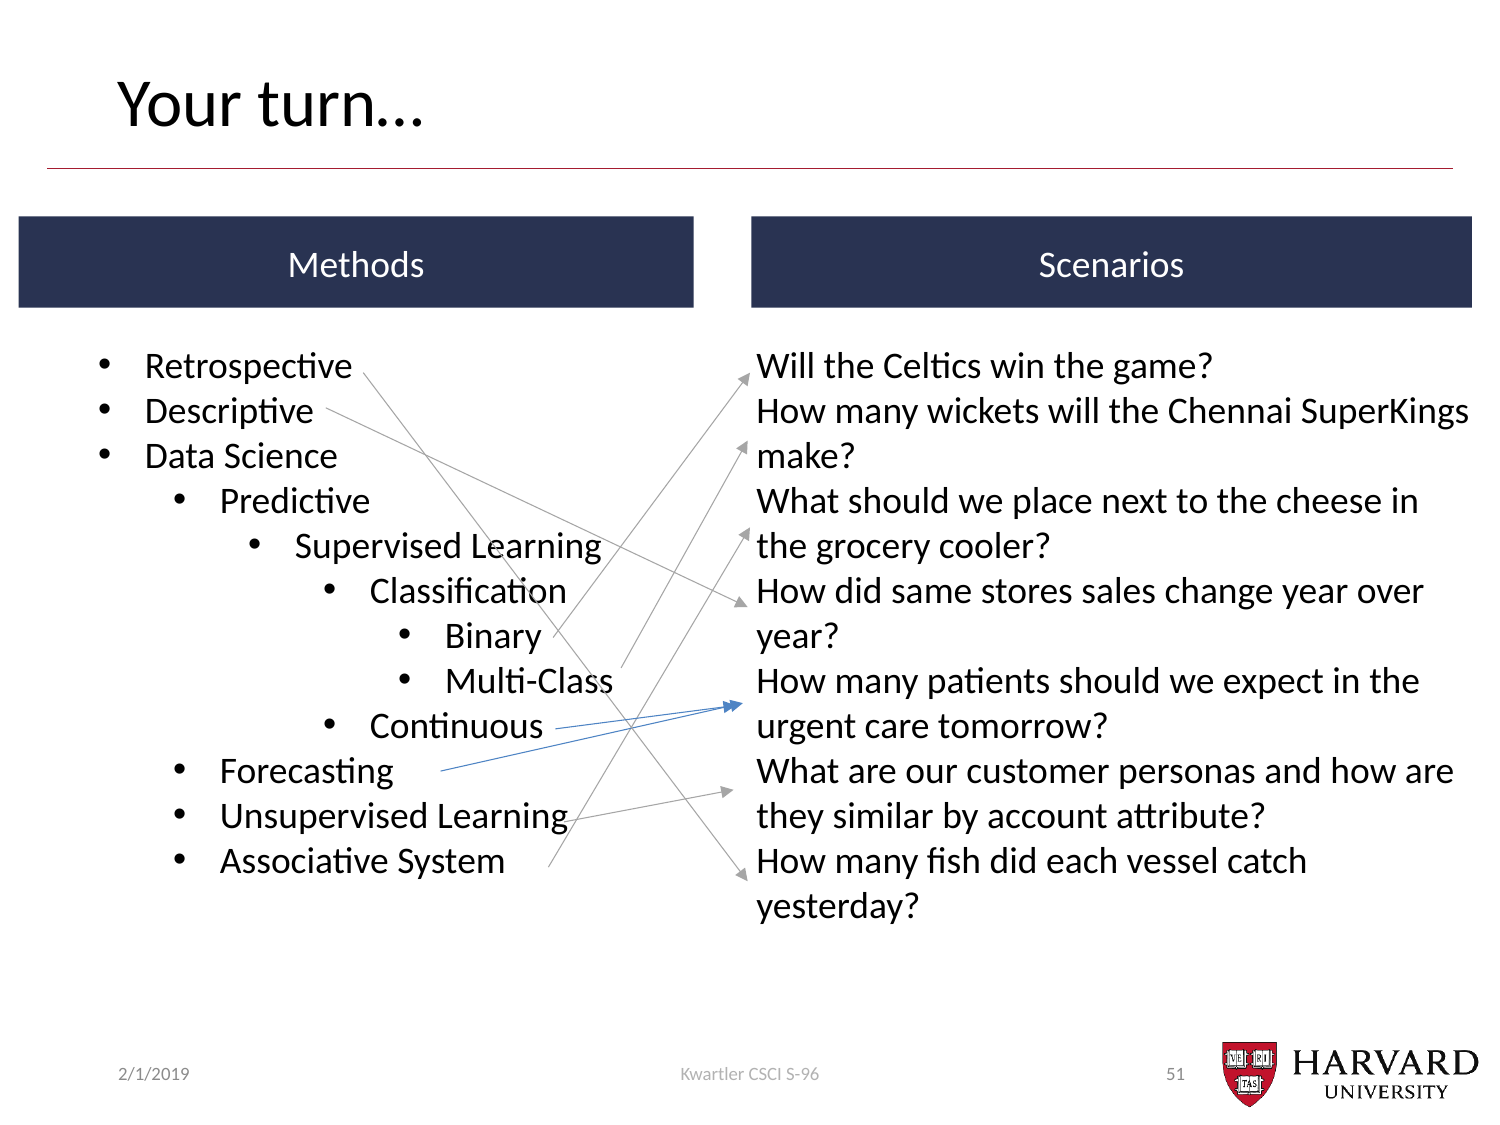

# Your turn…
Methods
Scenarios
Retrospective
Descriptive
Data Science
Predictive
Supervised Learning
Classification
Binary
Multi-Class
Continuous
Forecasting
Unsupervised Learning
Associative System

Will the Celtics win the game?
How many wickets will the Chennai SuperKings make?
What should we place next to the cheese in the grocery cooler?
How did same stores sales change year over year?
How many patients should we expect in the urgent care tomorrow?
What are our customer personas and how are they similar by account attribute?
How many fish did each vessel catch yesterday?
2/1/2019
Kwartler CSCI S-96
51